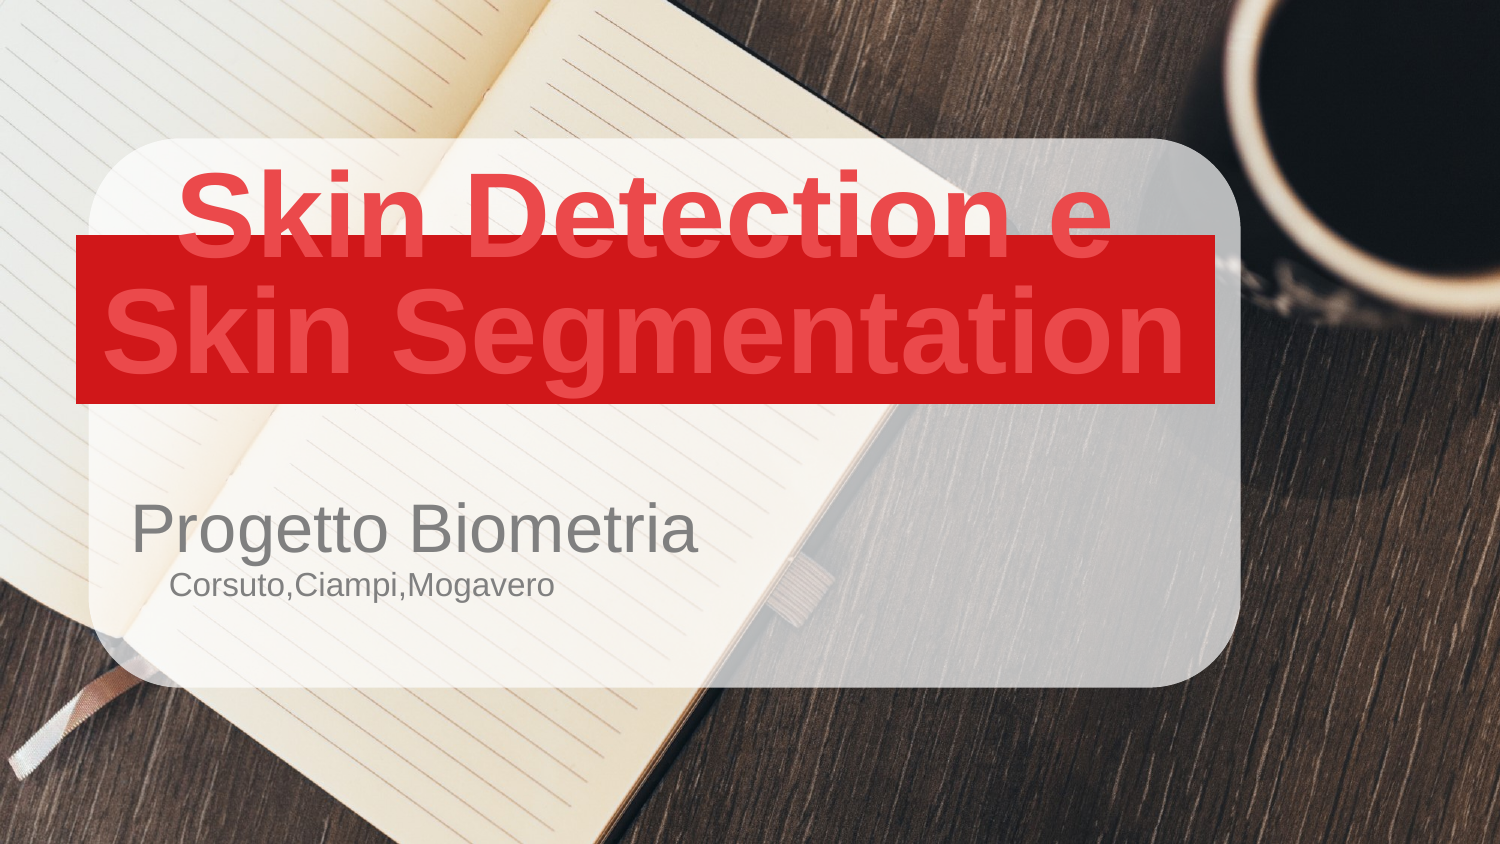

# Skin Detection e Skin Segmentation
Progetto Biometria
Corsuto,Ciampi,Mogavero